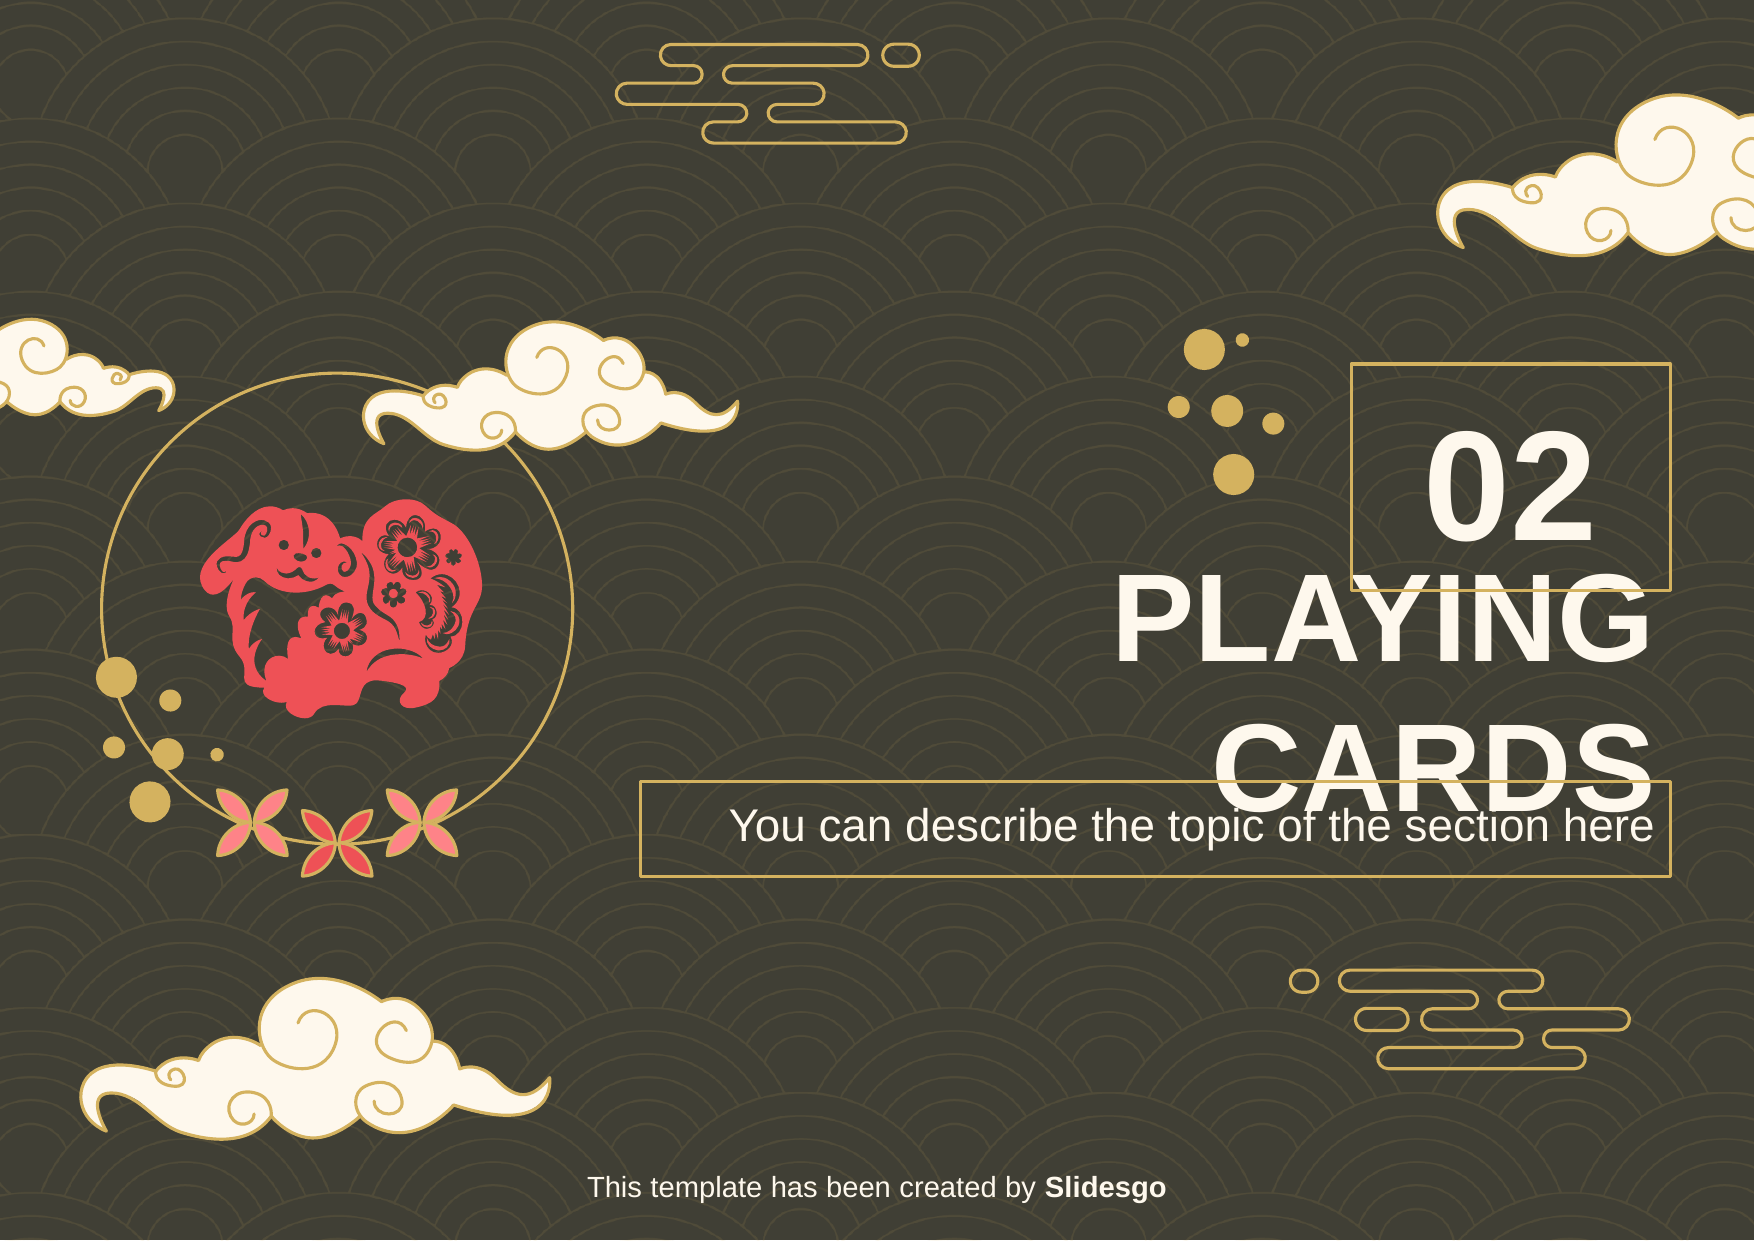

02

# PLAYING CARDS

You can describe the topic of the section here

This template has been created by Slidesgo